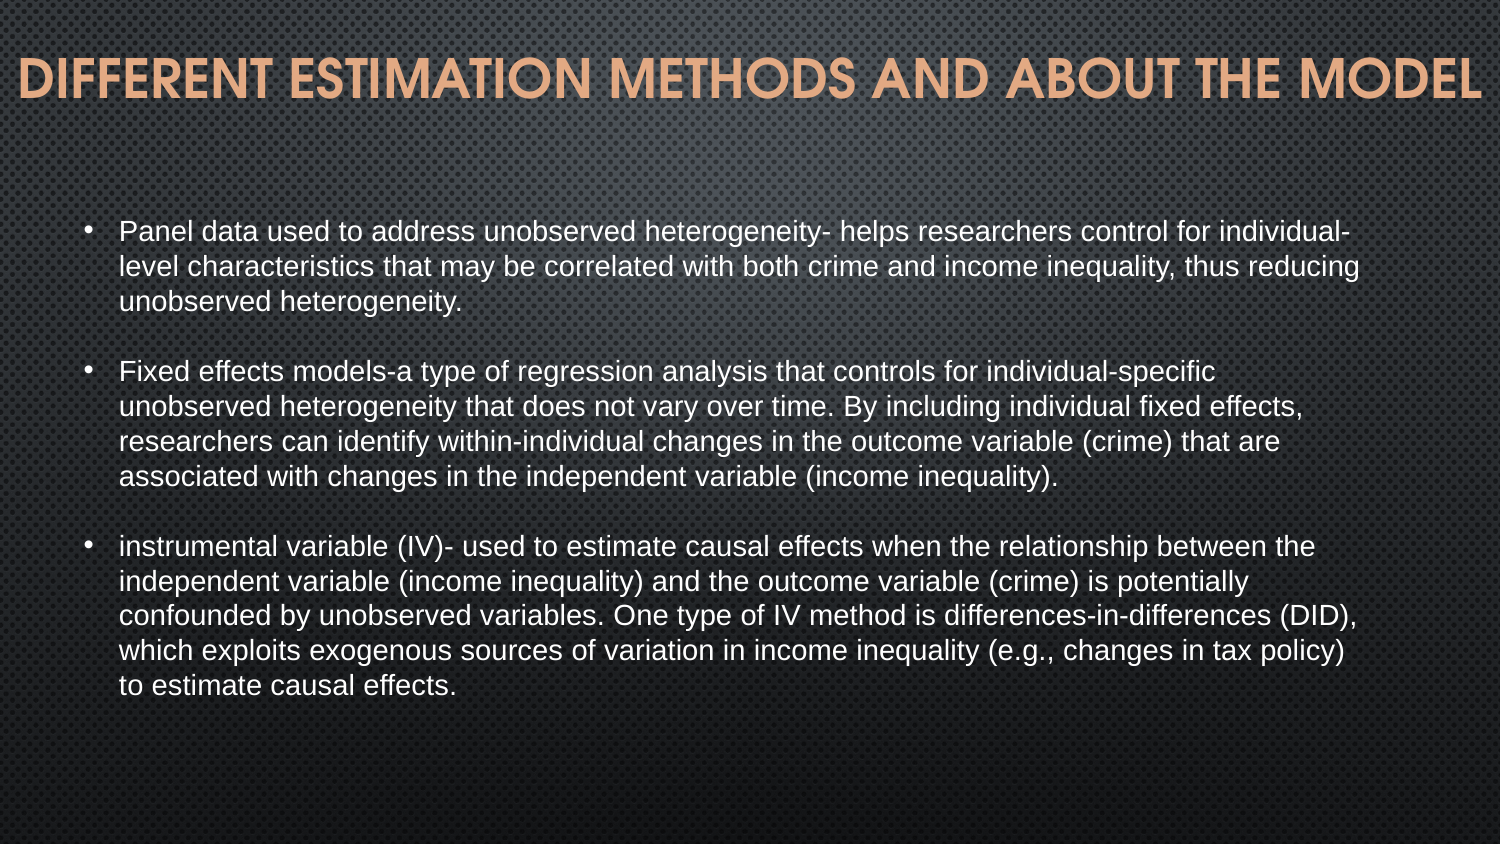

DIFFERENT ESTIMATION METHODS AND ABOUT THE MODEL

Panel data used to address unobserved heterogeneity- helps researchers control for individual-level characteristics that may be correlated with both crime and income inequality, thus reducing unobserved heterogeneity.

Fixed effects models-a type of regression analysis that controls for individual-specific unobserved heterogeneity that does not vary over time. By including individual fixed effects, researchers can identify within-individual changes in the outcome variable (crime) that are associated with changes in the independent variable (income inequality).

instrumental variable (IV)- used to estimate causal effects when the relationship between the independent variable (income inequality) and the outcome variable (crime) is potentially confounded by unobserved variables. One type of IV method is differences-in-differences (DID), which exploits exogenous sources of variation in income inequality (e.g., changes in tax policy) to estimate causal effects.